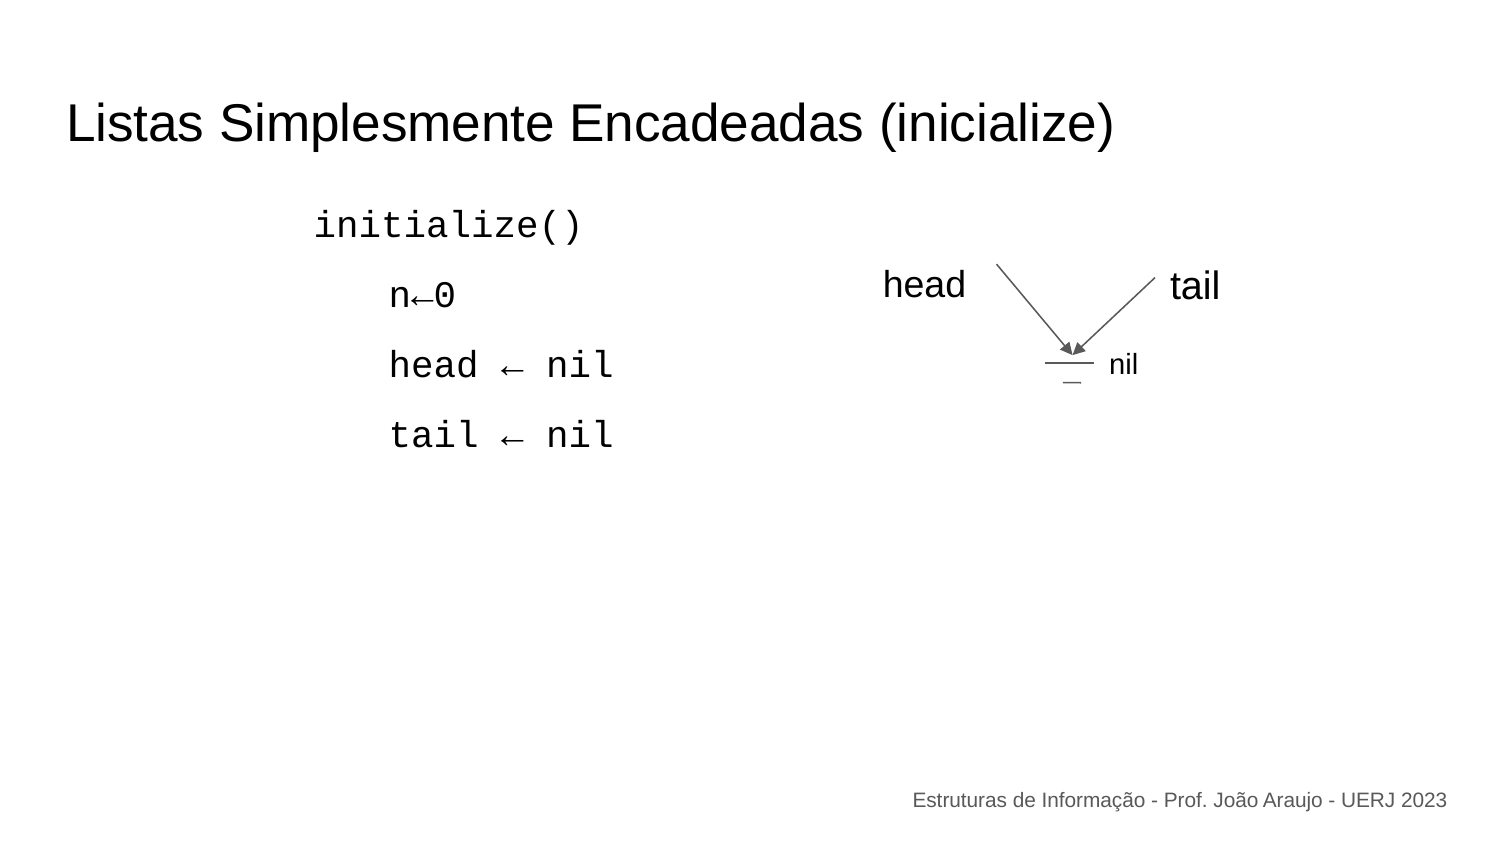

# Listas Simplesmente Encadeadas (inicialize)

initialize()
n←0
head ← nil
tail ← nil

head
tail
nil